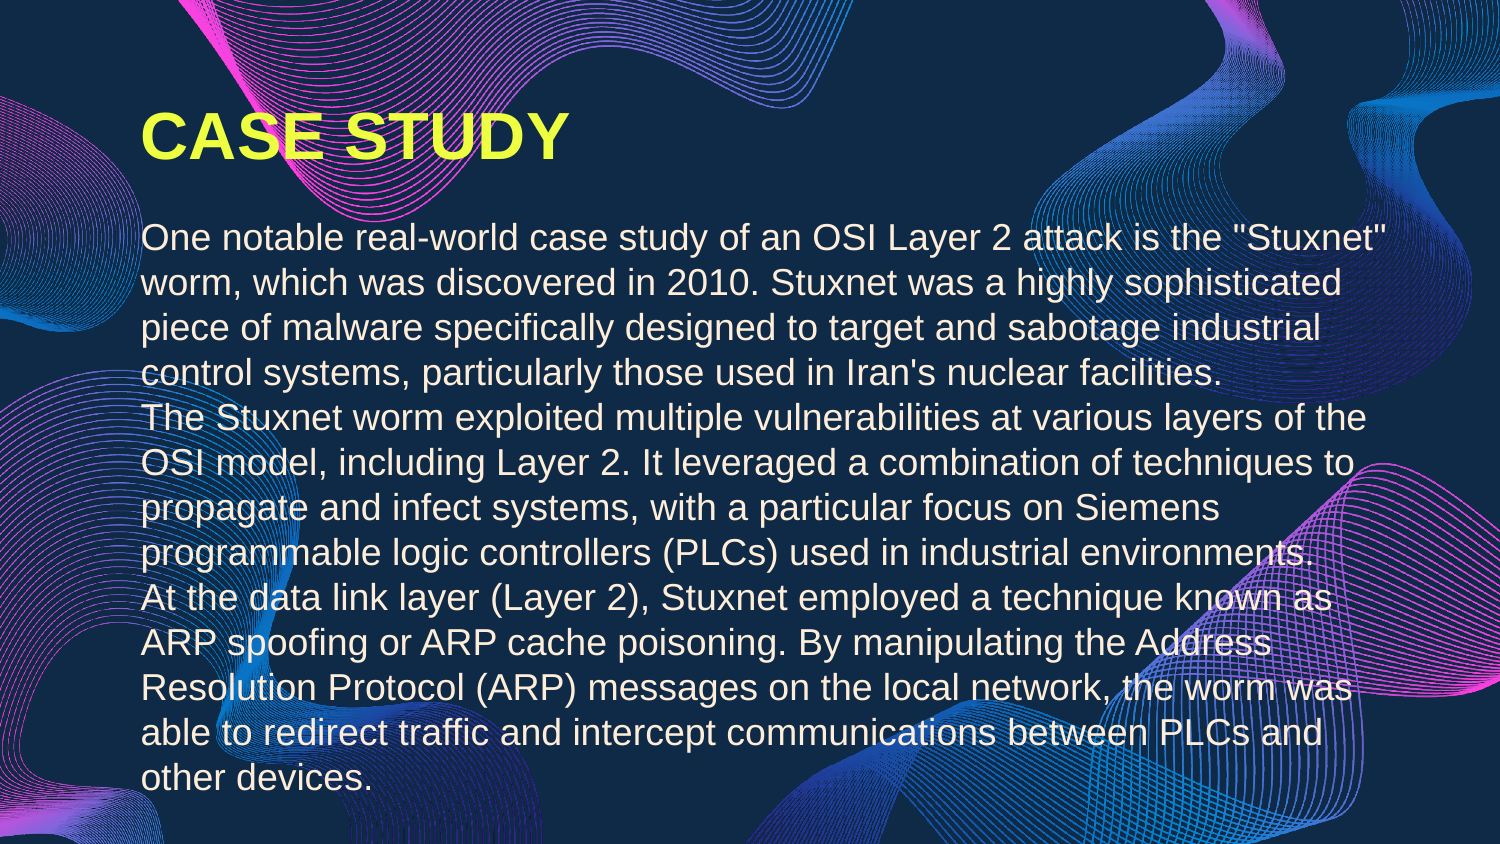

CASE STUDY

One notable real-world case study of an OSI Layer 2 attack is the "Stuxnet" worm, which was discovered in 2010. Stuxnet was a highly sophisticated piece of malware specifically designed to target and sabotage industrial control systems, particularly those used in Iran's nuclear facilities.
The Stuxnet worm exploited multiple vulnerabilities at various layers of the OSI model, including Layer 2. It leveraged a combination of techniques to propagate and infect systems, with a particular focus on Siemens programmable logic controllers (PLCs) used in industrial environments.
At the data link layer (Layer 2), Stuxnet employed a technique known as ARP spoofing or ARP cache poisoning. By manipulating the Address Resolution Protocol (ARP) messages on the local network, the worm was able to redirect traffic and intercept communications between PLCs and other devices.